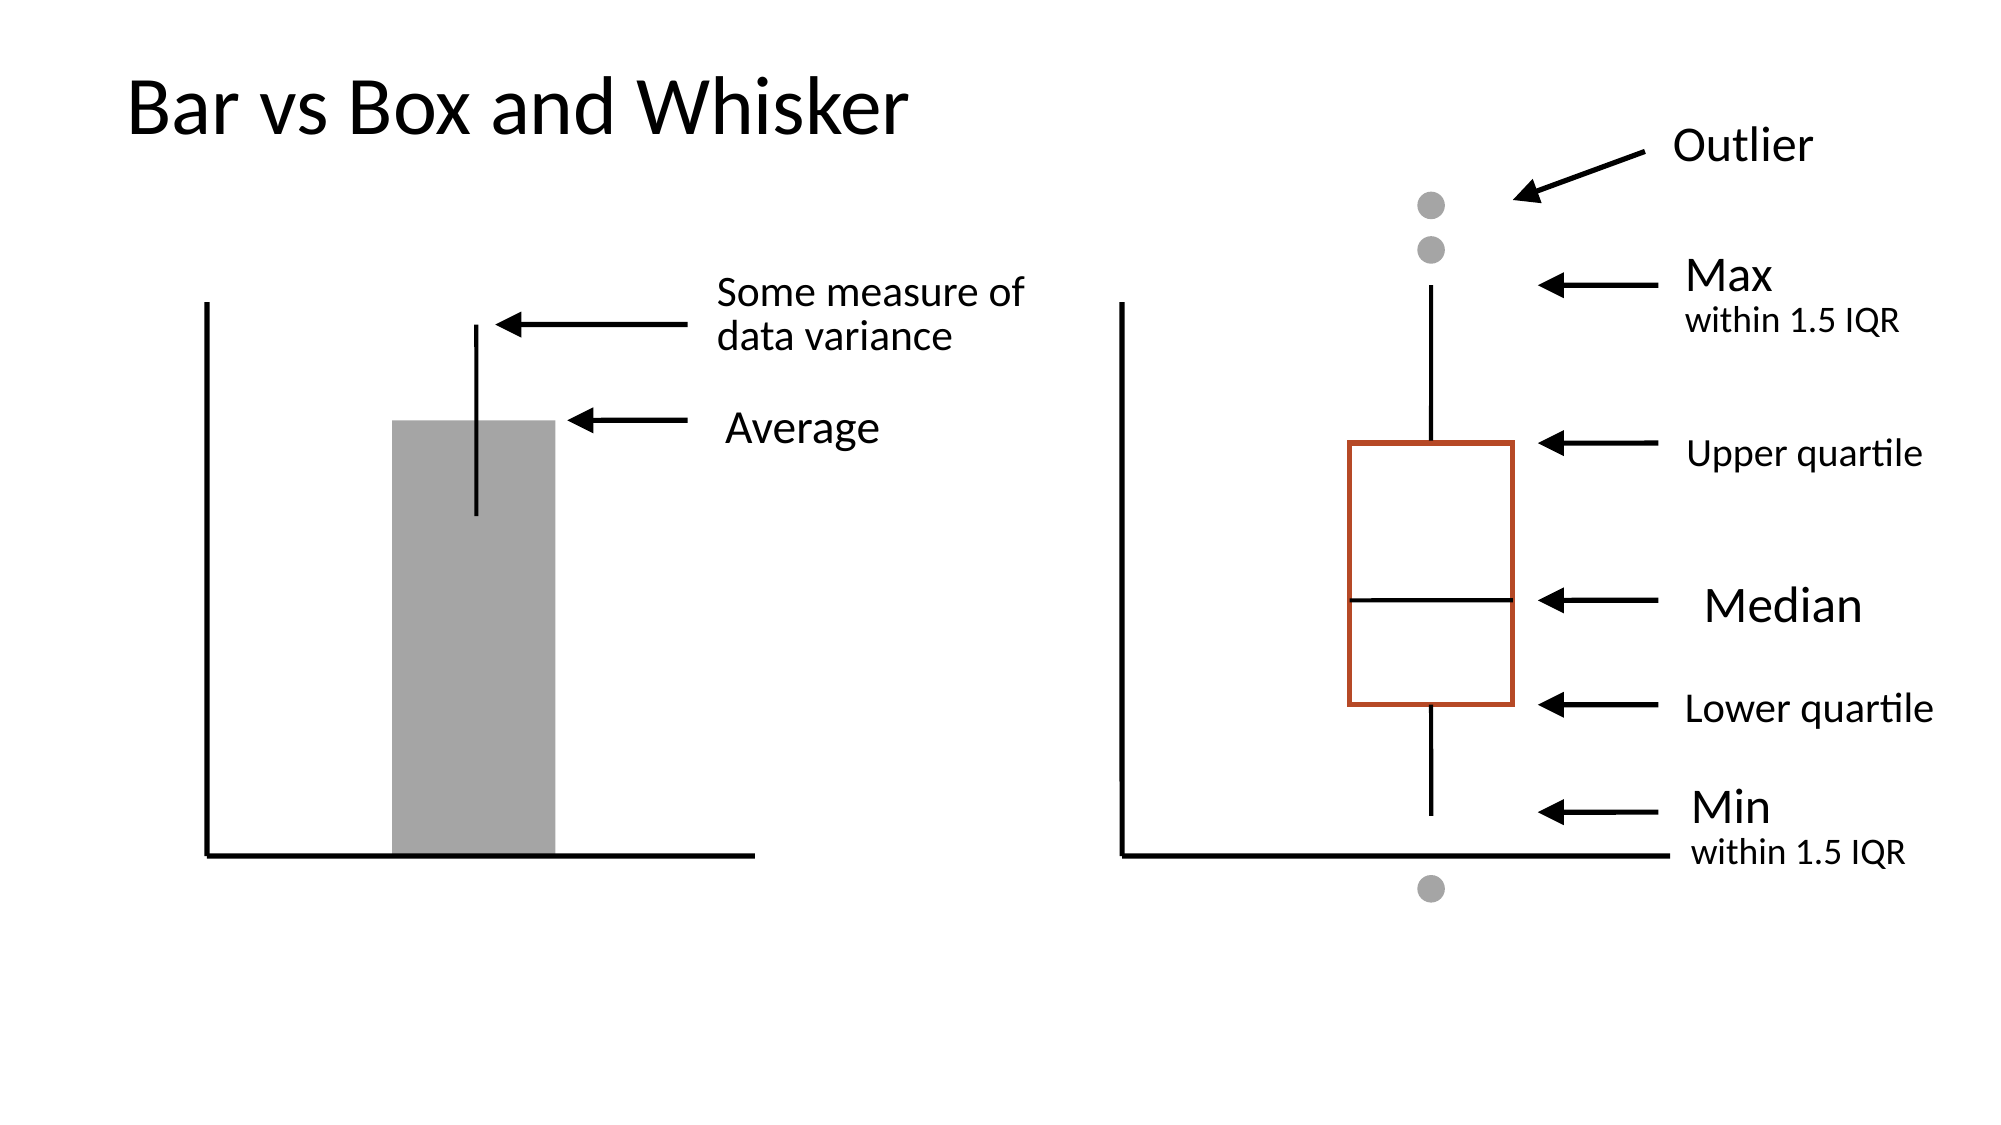

# Bar vs Box and Whisker
Outlier

Max
within 1.5 IQR
Some measure of
data variance
Average

Upper quartile

Median
Lower quartile
Min
within 1.5 IQR